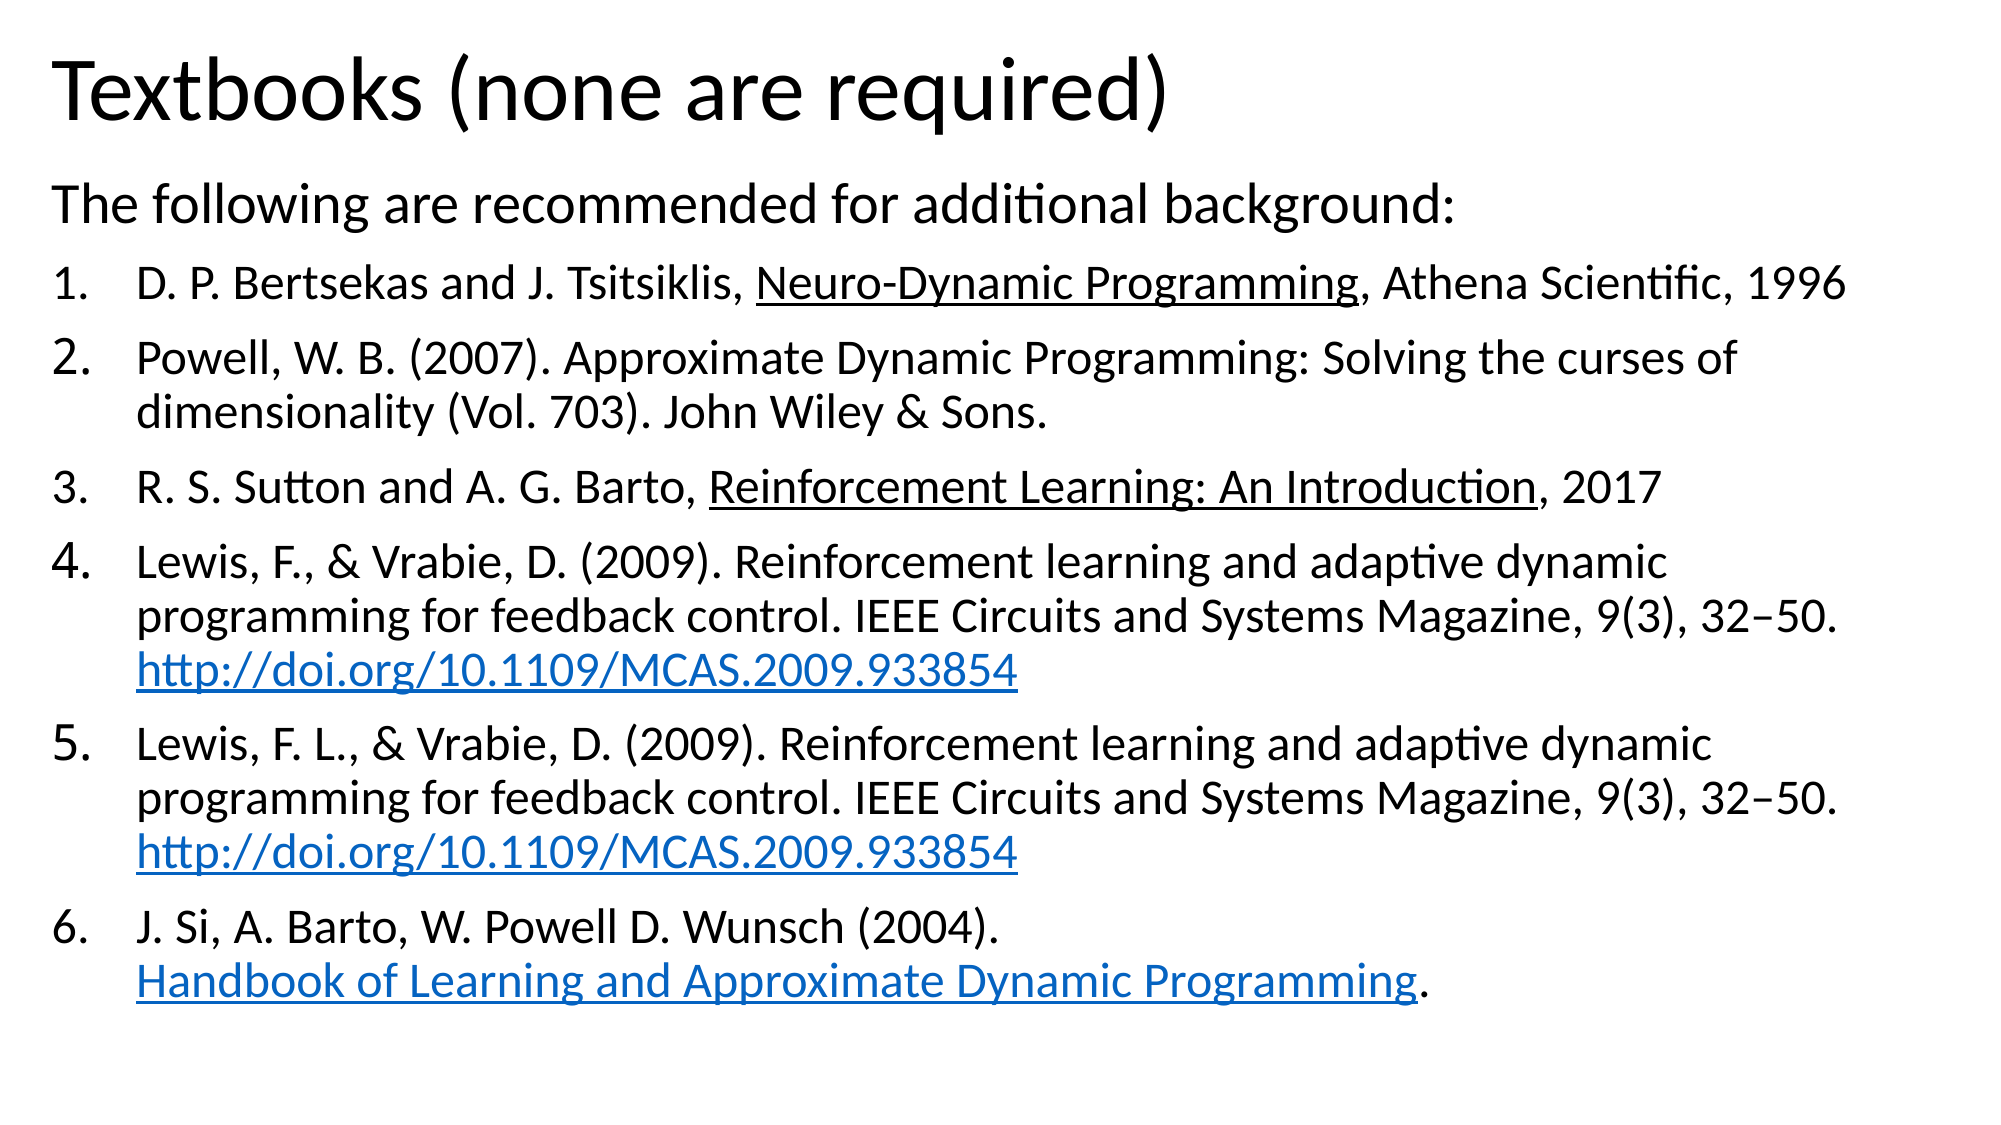

# Textbooks (none are required)
The following are recommended for additional background:
D. P. Bertsekas and J. Tsitsiklis, Neuro-Dynamic Programming, Athena Scientific, 1996
﻿Powell, W. B. (2007). Approximate Dynamic Programming: Solving the curses of dimensionality (Vol. 703). John Wiley & Sons.
R. S. Sutton and A. G. Barto, Reinforcement Learning: An Introduction, 2017
﻿Lewis, F., & Vrabie, D. (2009). Reinforcement learning and adaptive dynamic programming for feedback control. IEEE Circuits and Systems Magazine, 9(3), 32–50. http://doi.org/10.1109/MCAS.2009.933854
﻿Lewis, F. L., & Vrabie, D. (2009). Reinforcement learning and adaptive dynamic programming for feedback control. IEEE Circuits and Systems Magazine, 9(3), 32–50. http://doi.org/10.1109/MCAS.2009.933854
J. Si, A. Barto, W. Powell D. Wunsch (2004). Handbook of Learning and Approximate Dynamic Programming.